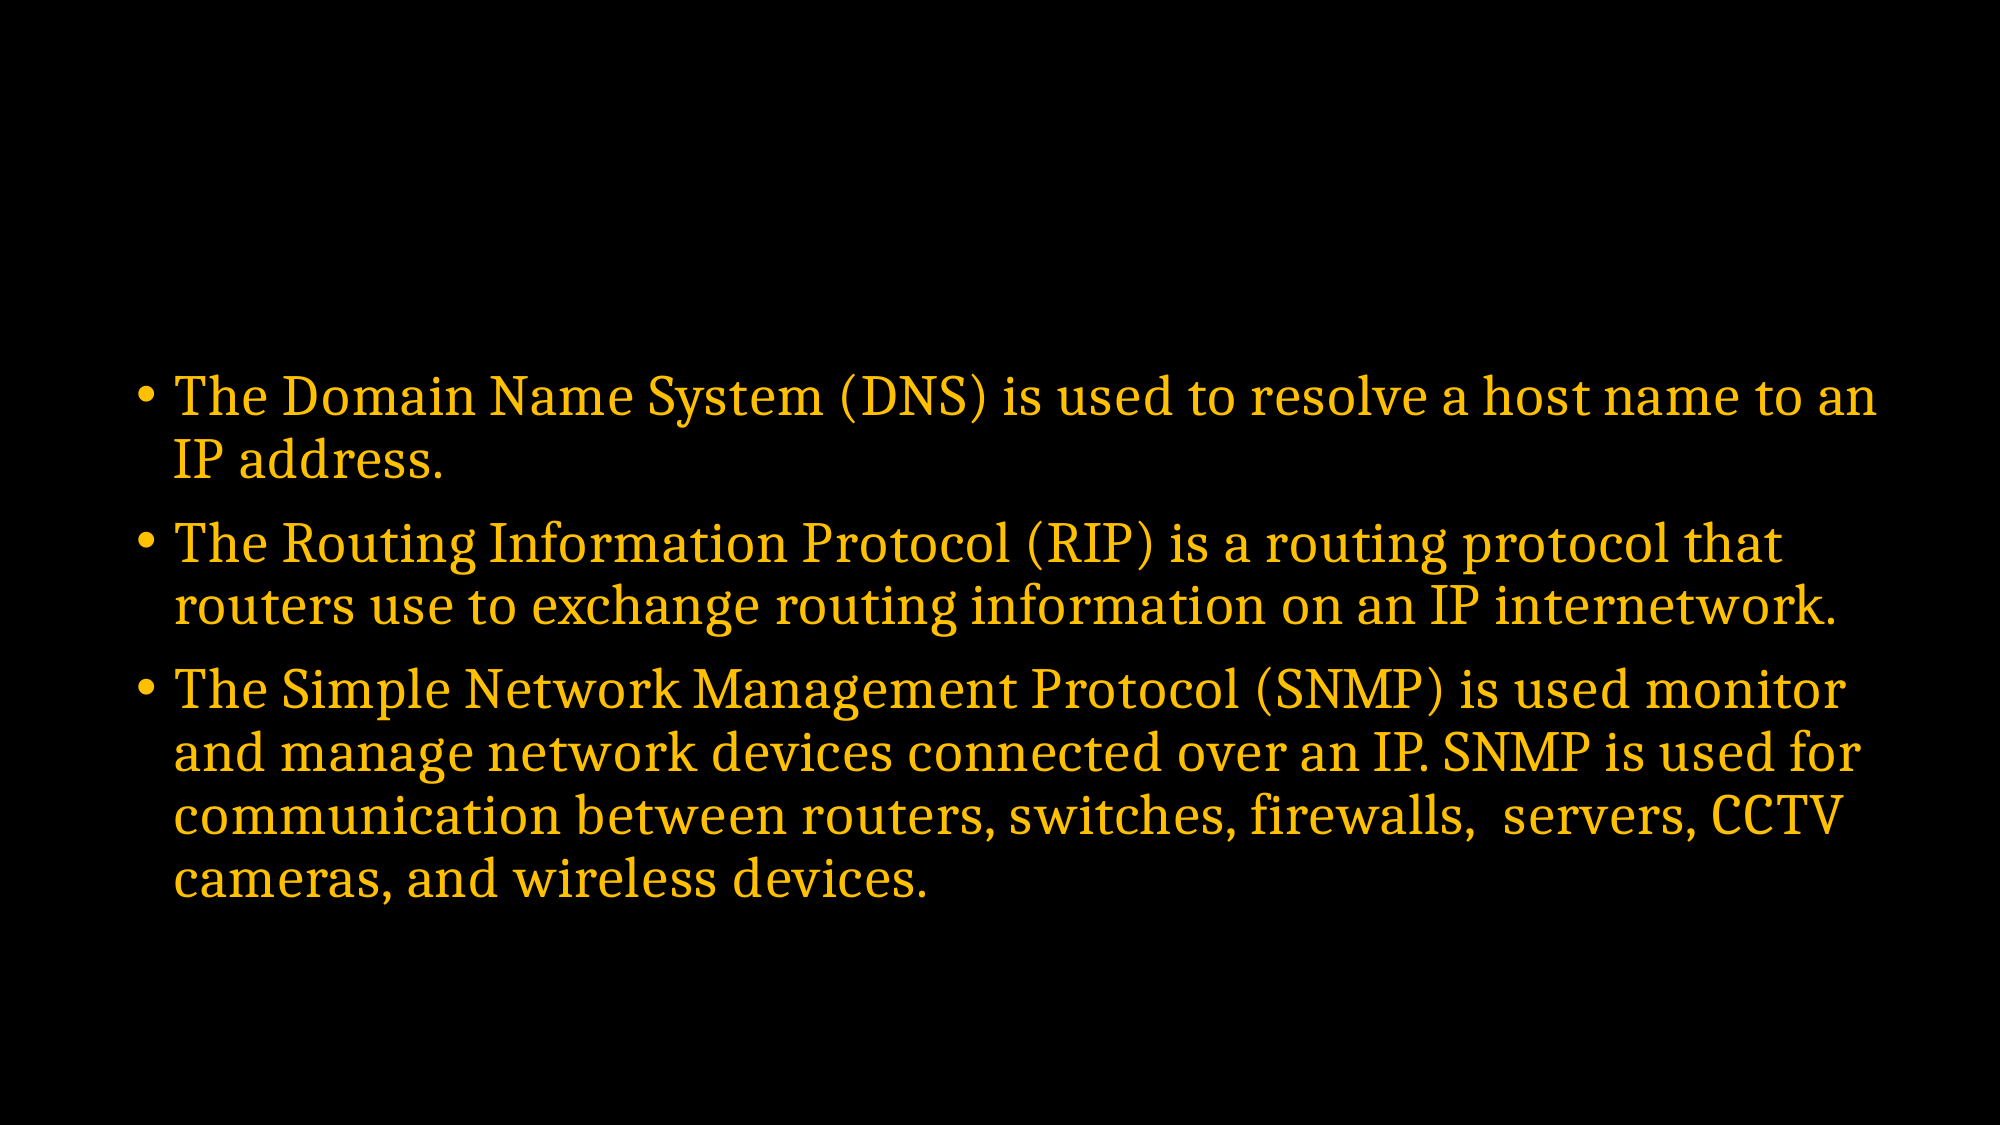

#
The Domain Name System (DNS) is used to resolve a host name to an IP address.
The Routing Information Protocol (RIP) is a routing protocol that routers use to exchange routing information on an IP internetwork.
The Simple Network Management Protocol (SNMP) is used monitor and manage network devices connected over an IP. SNMP is used for communication between routers, switches, firewalls,  servers, CCTV cameras, and wireless devices.